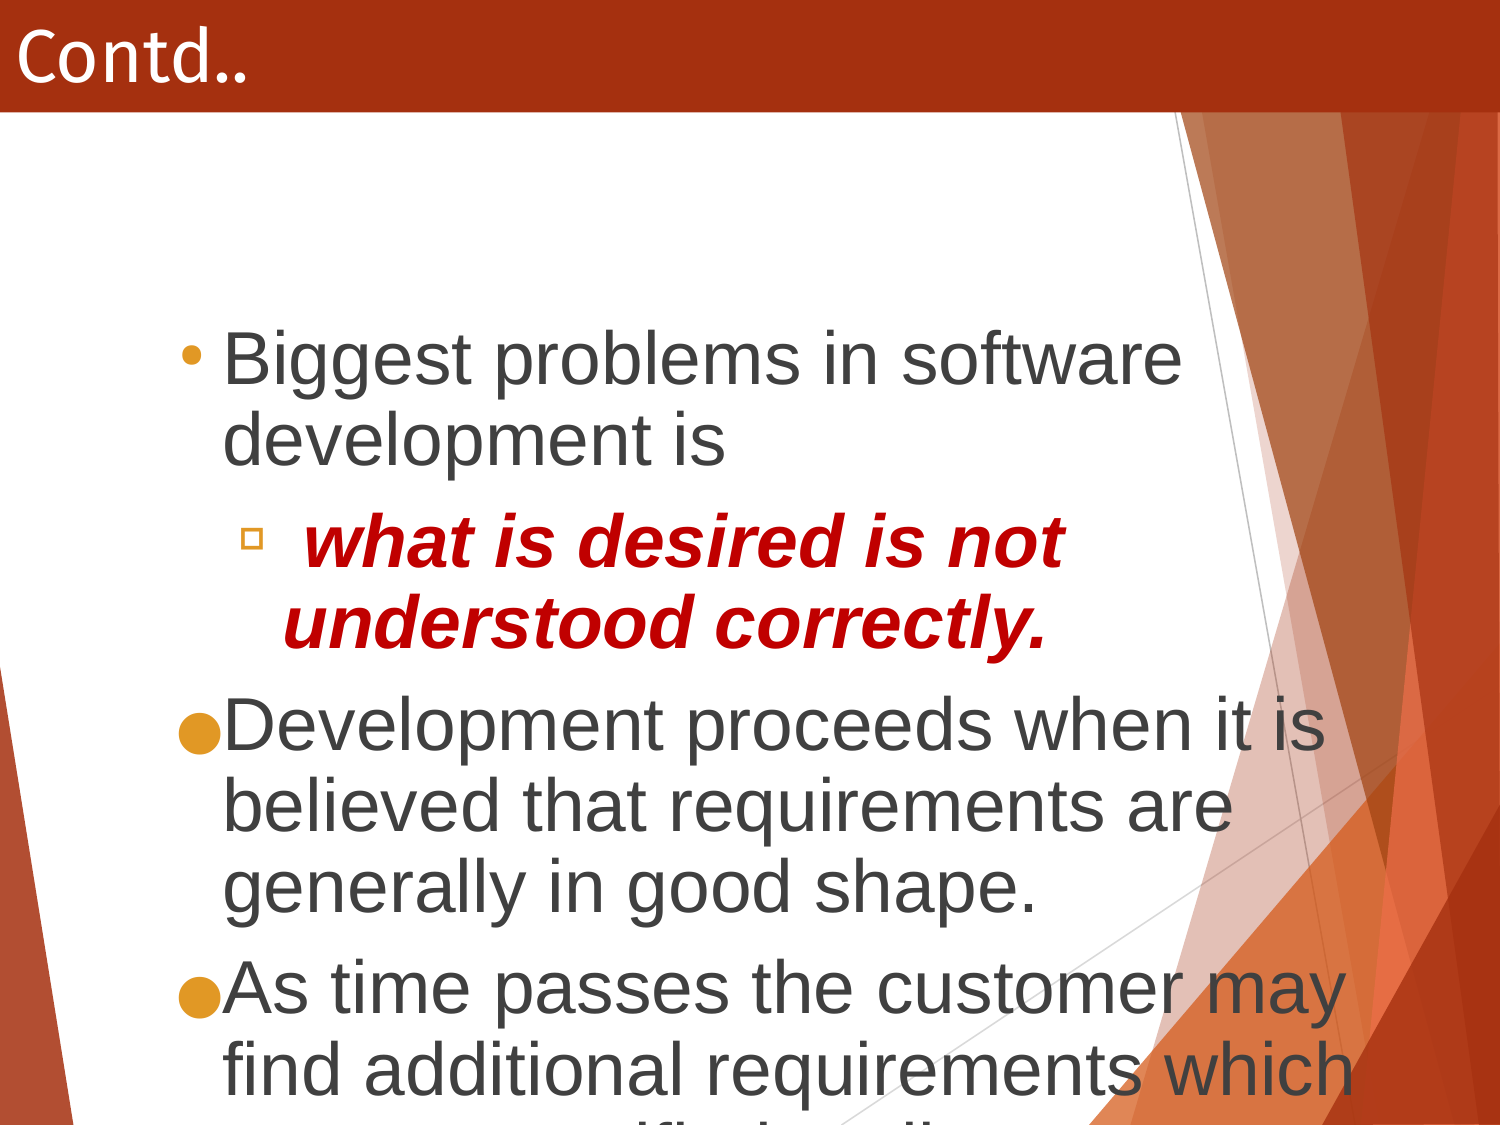

# Contd..
Biggest problems in software development is
 what is desired is not understood correctly.
Development proceeds when it is believed that requirements are generally in good shape.
As time passes the customer may find additional requirements which are not specified earlier
This leads to Rework.